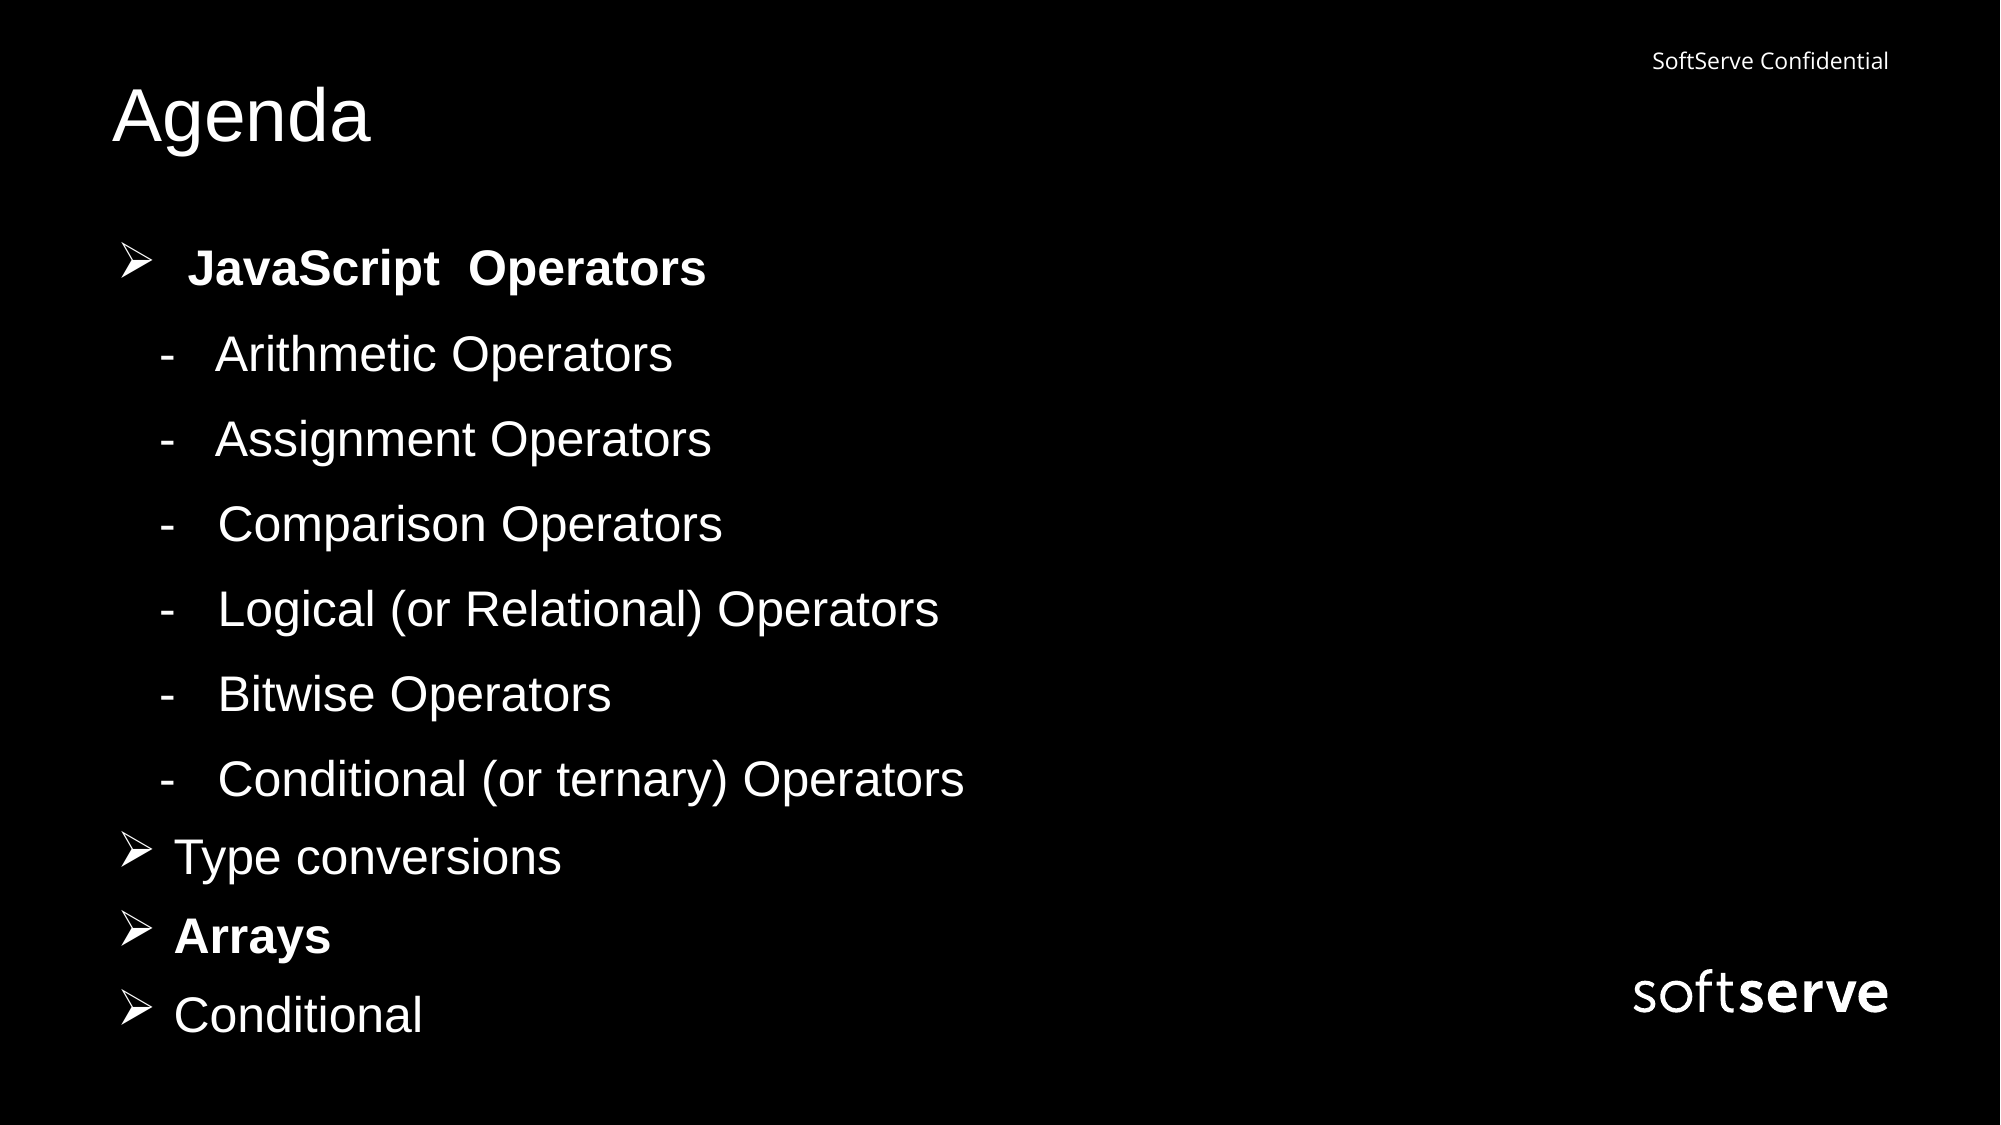

# Agenda
 JavaScript  Operators
   -   Arithmetic Operators
   -   Assignment Operators
   -   Comparison Operators
   -   Logical (or Relational) Operators
   -   Bitwise Operators
   -   Conditional (or ternary) Operators
Type conversions
Arrays
Conditional